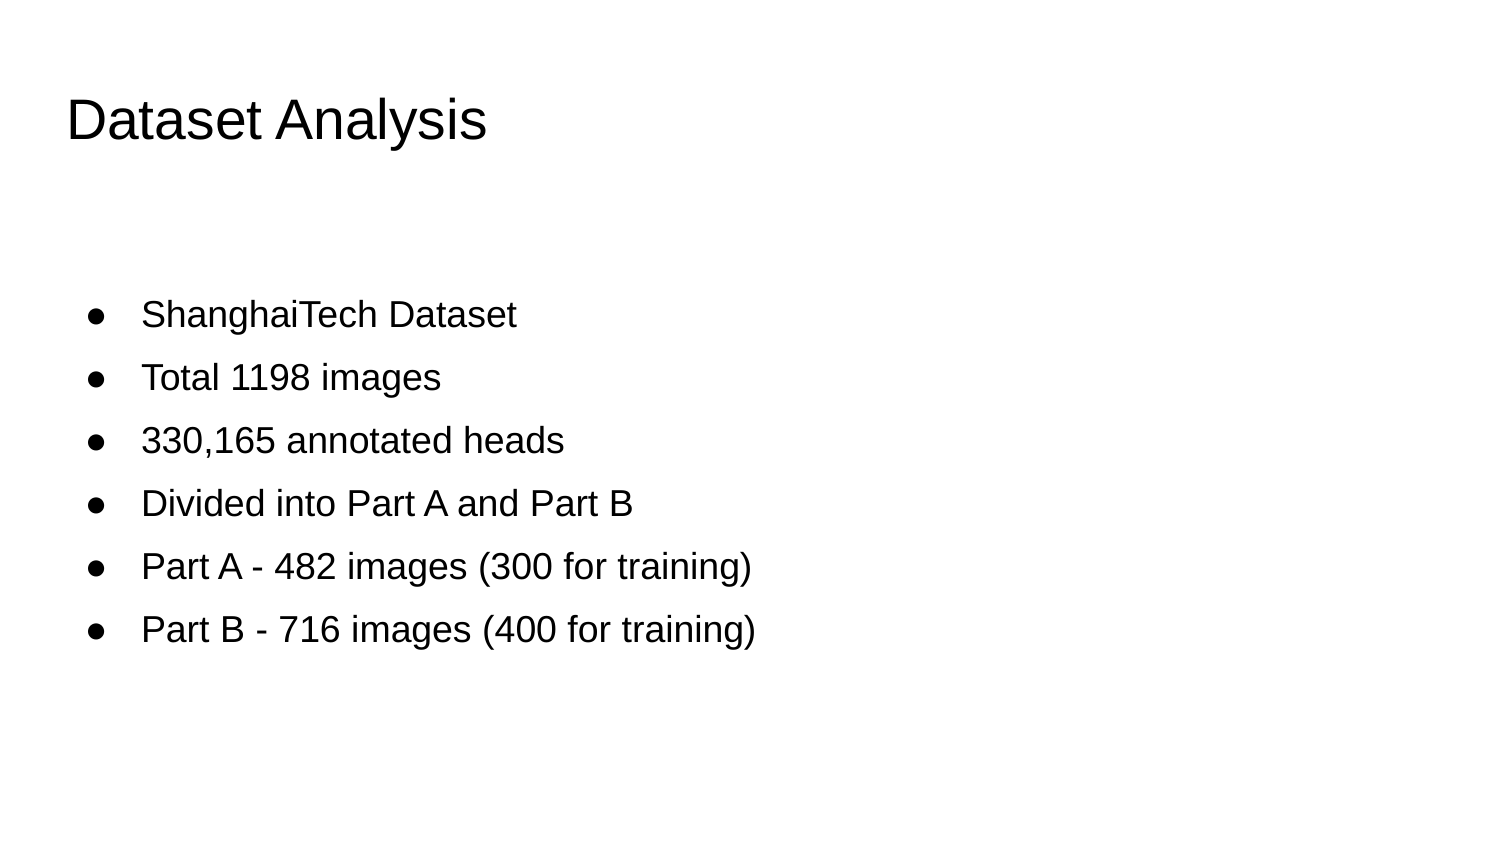

# Dataset Analysis

ShanghaiTech Dataset
Total 1198 images
330,165 annotated heads
Divided into Part A and Part B
Part A - 482 images (300 for training)
Part B - 716 images (400 for training)